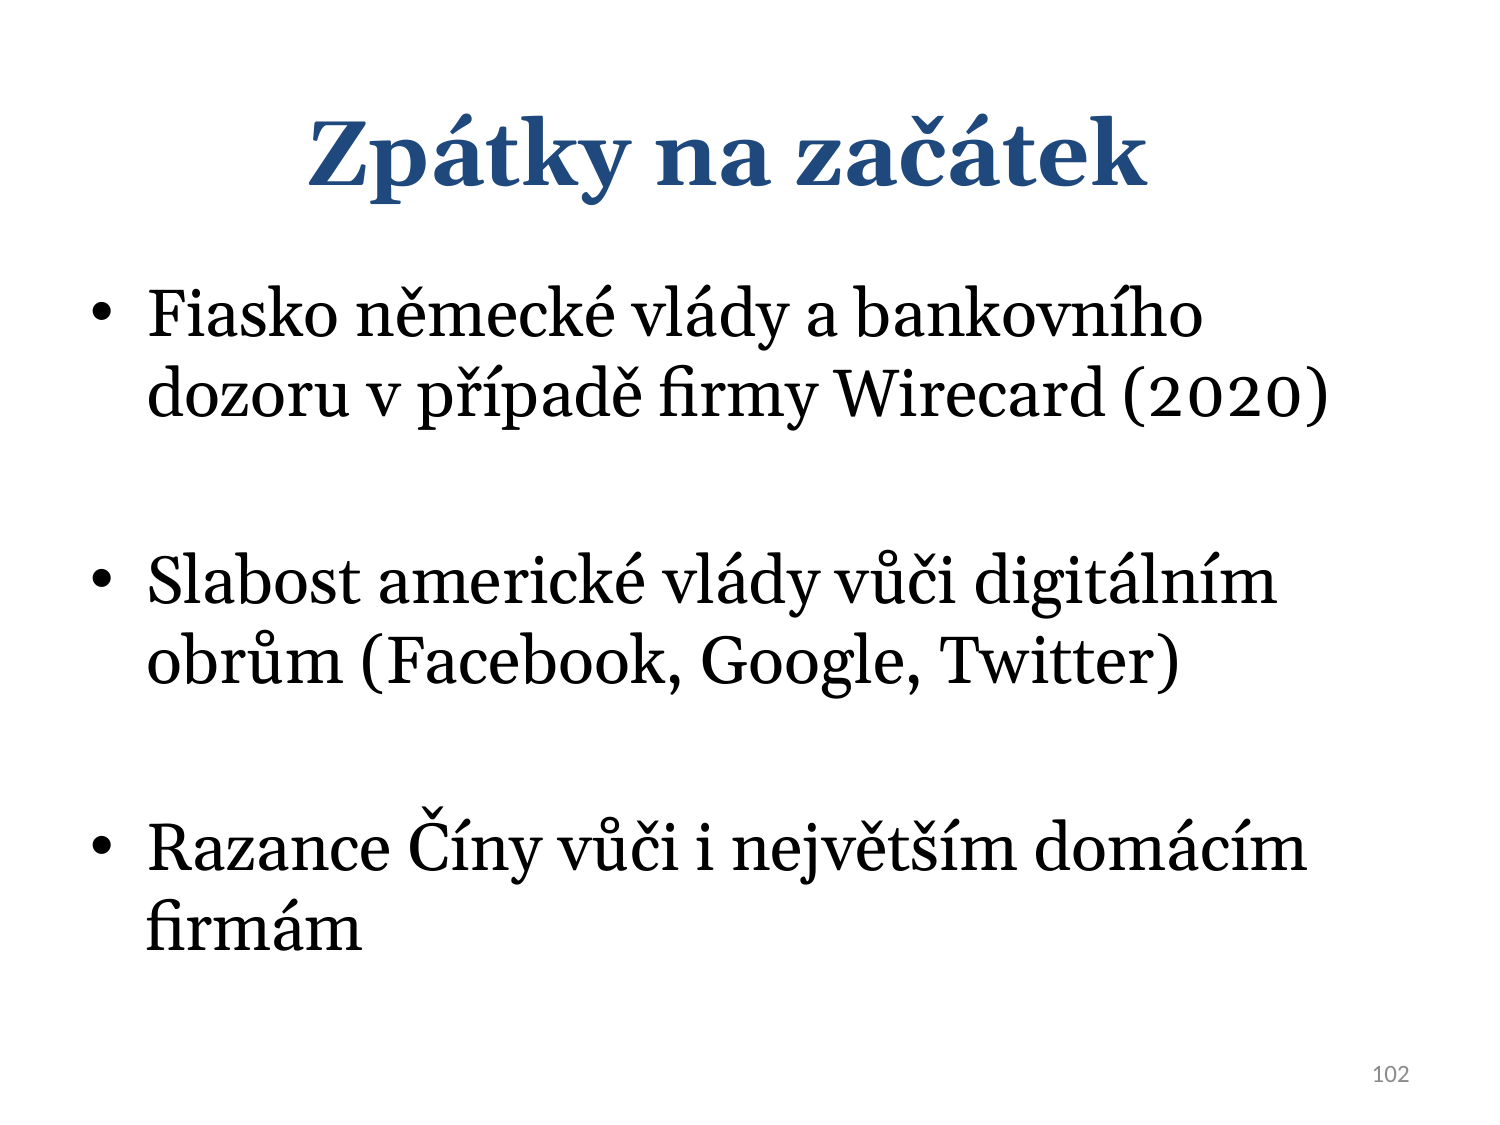

# Zpátky na začátek
Fiasko německé vlády a bankovního dozoru v případě firmy Wirecard (2020)

Slabost americké vlády vůči digitálním obrům (Facebook, Google, Twitter)

Razance Číny vůči i největším domácím firmám

102